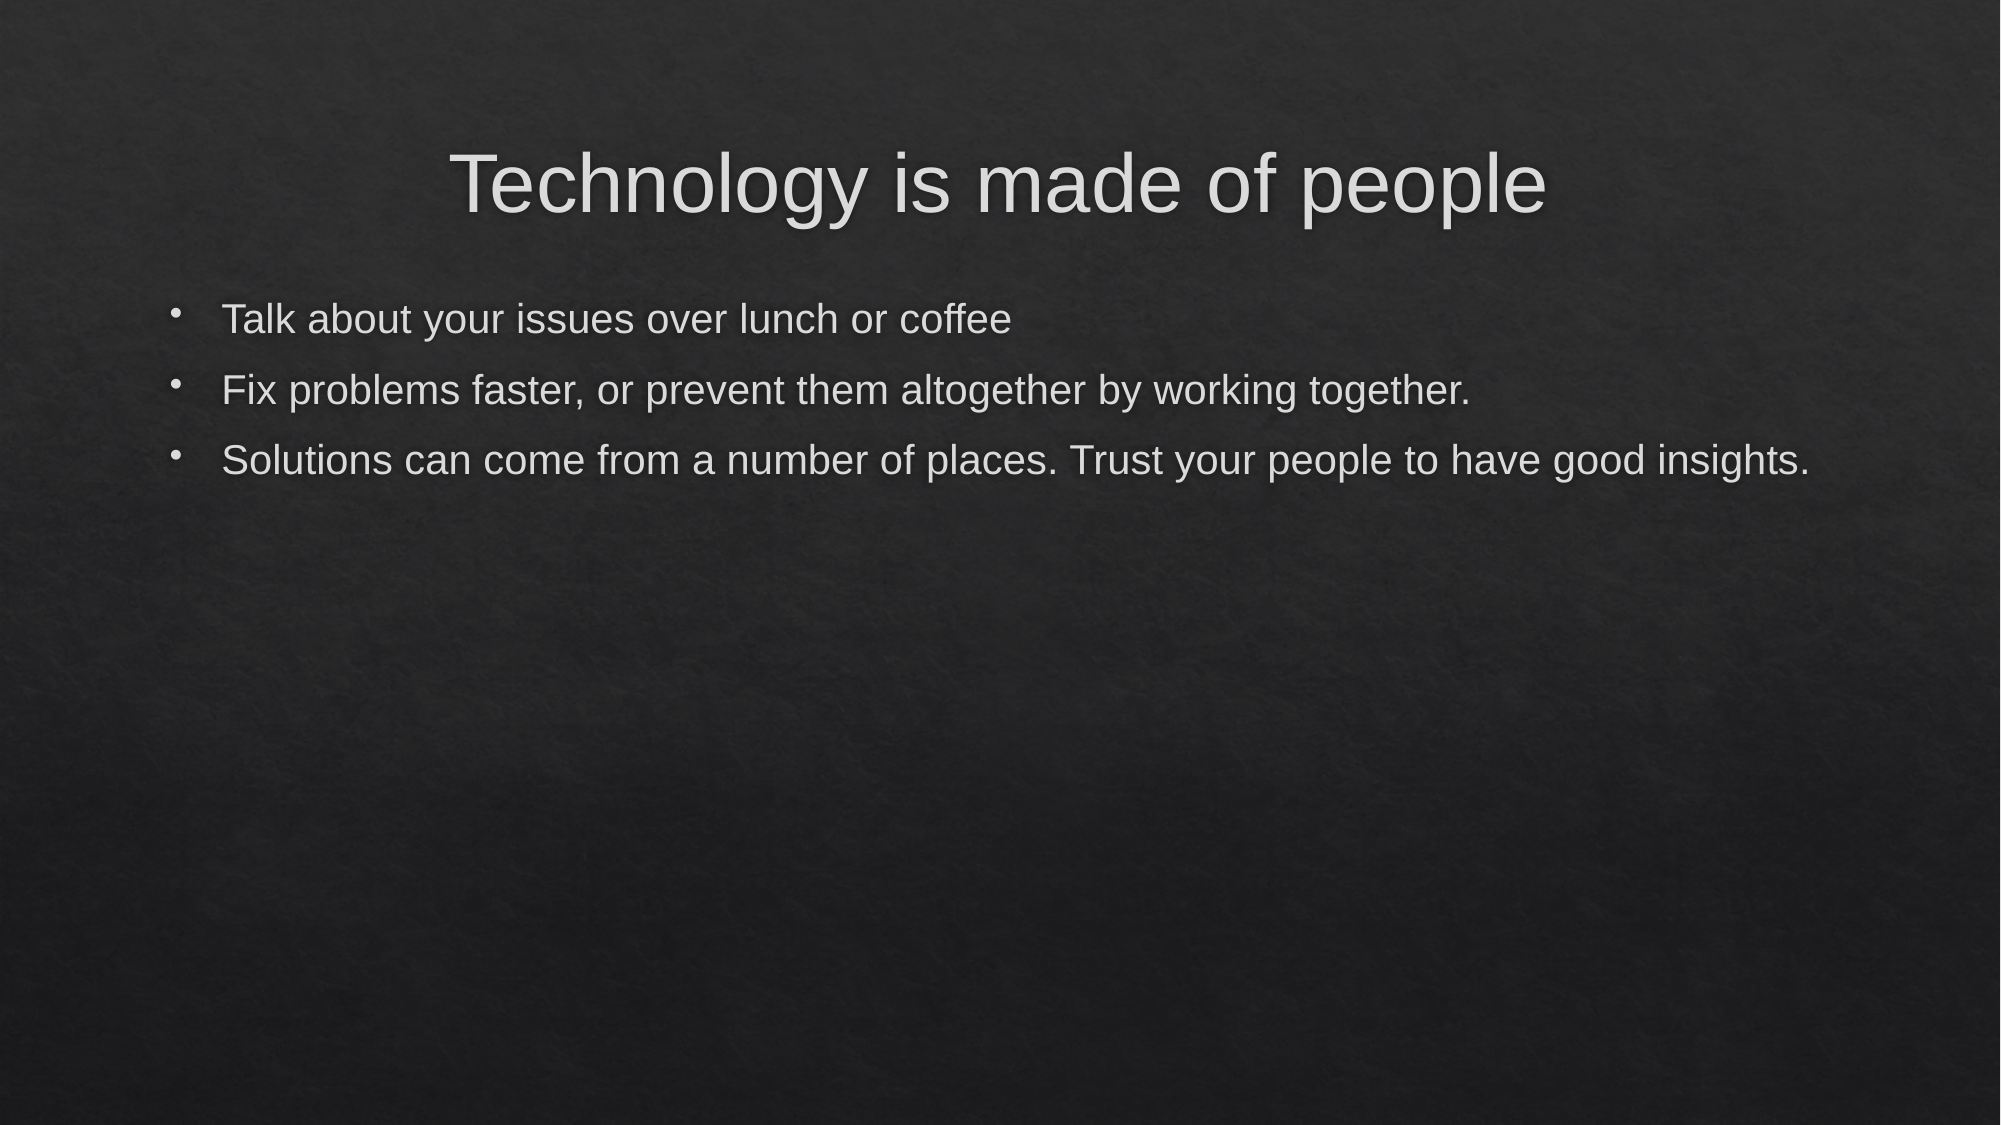

# Technology is made of people
Talk about your issues over lunch or coffee
Fix problems faster, or prevent them altogether by working together.
Solutions can come from a number of places. Trust your people to have good insights.